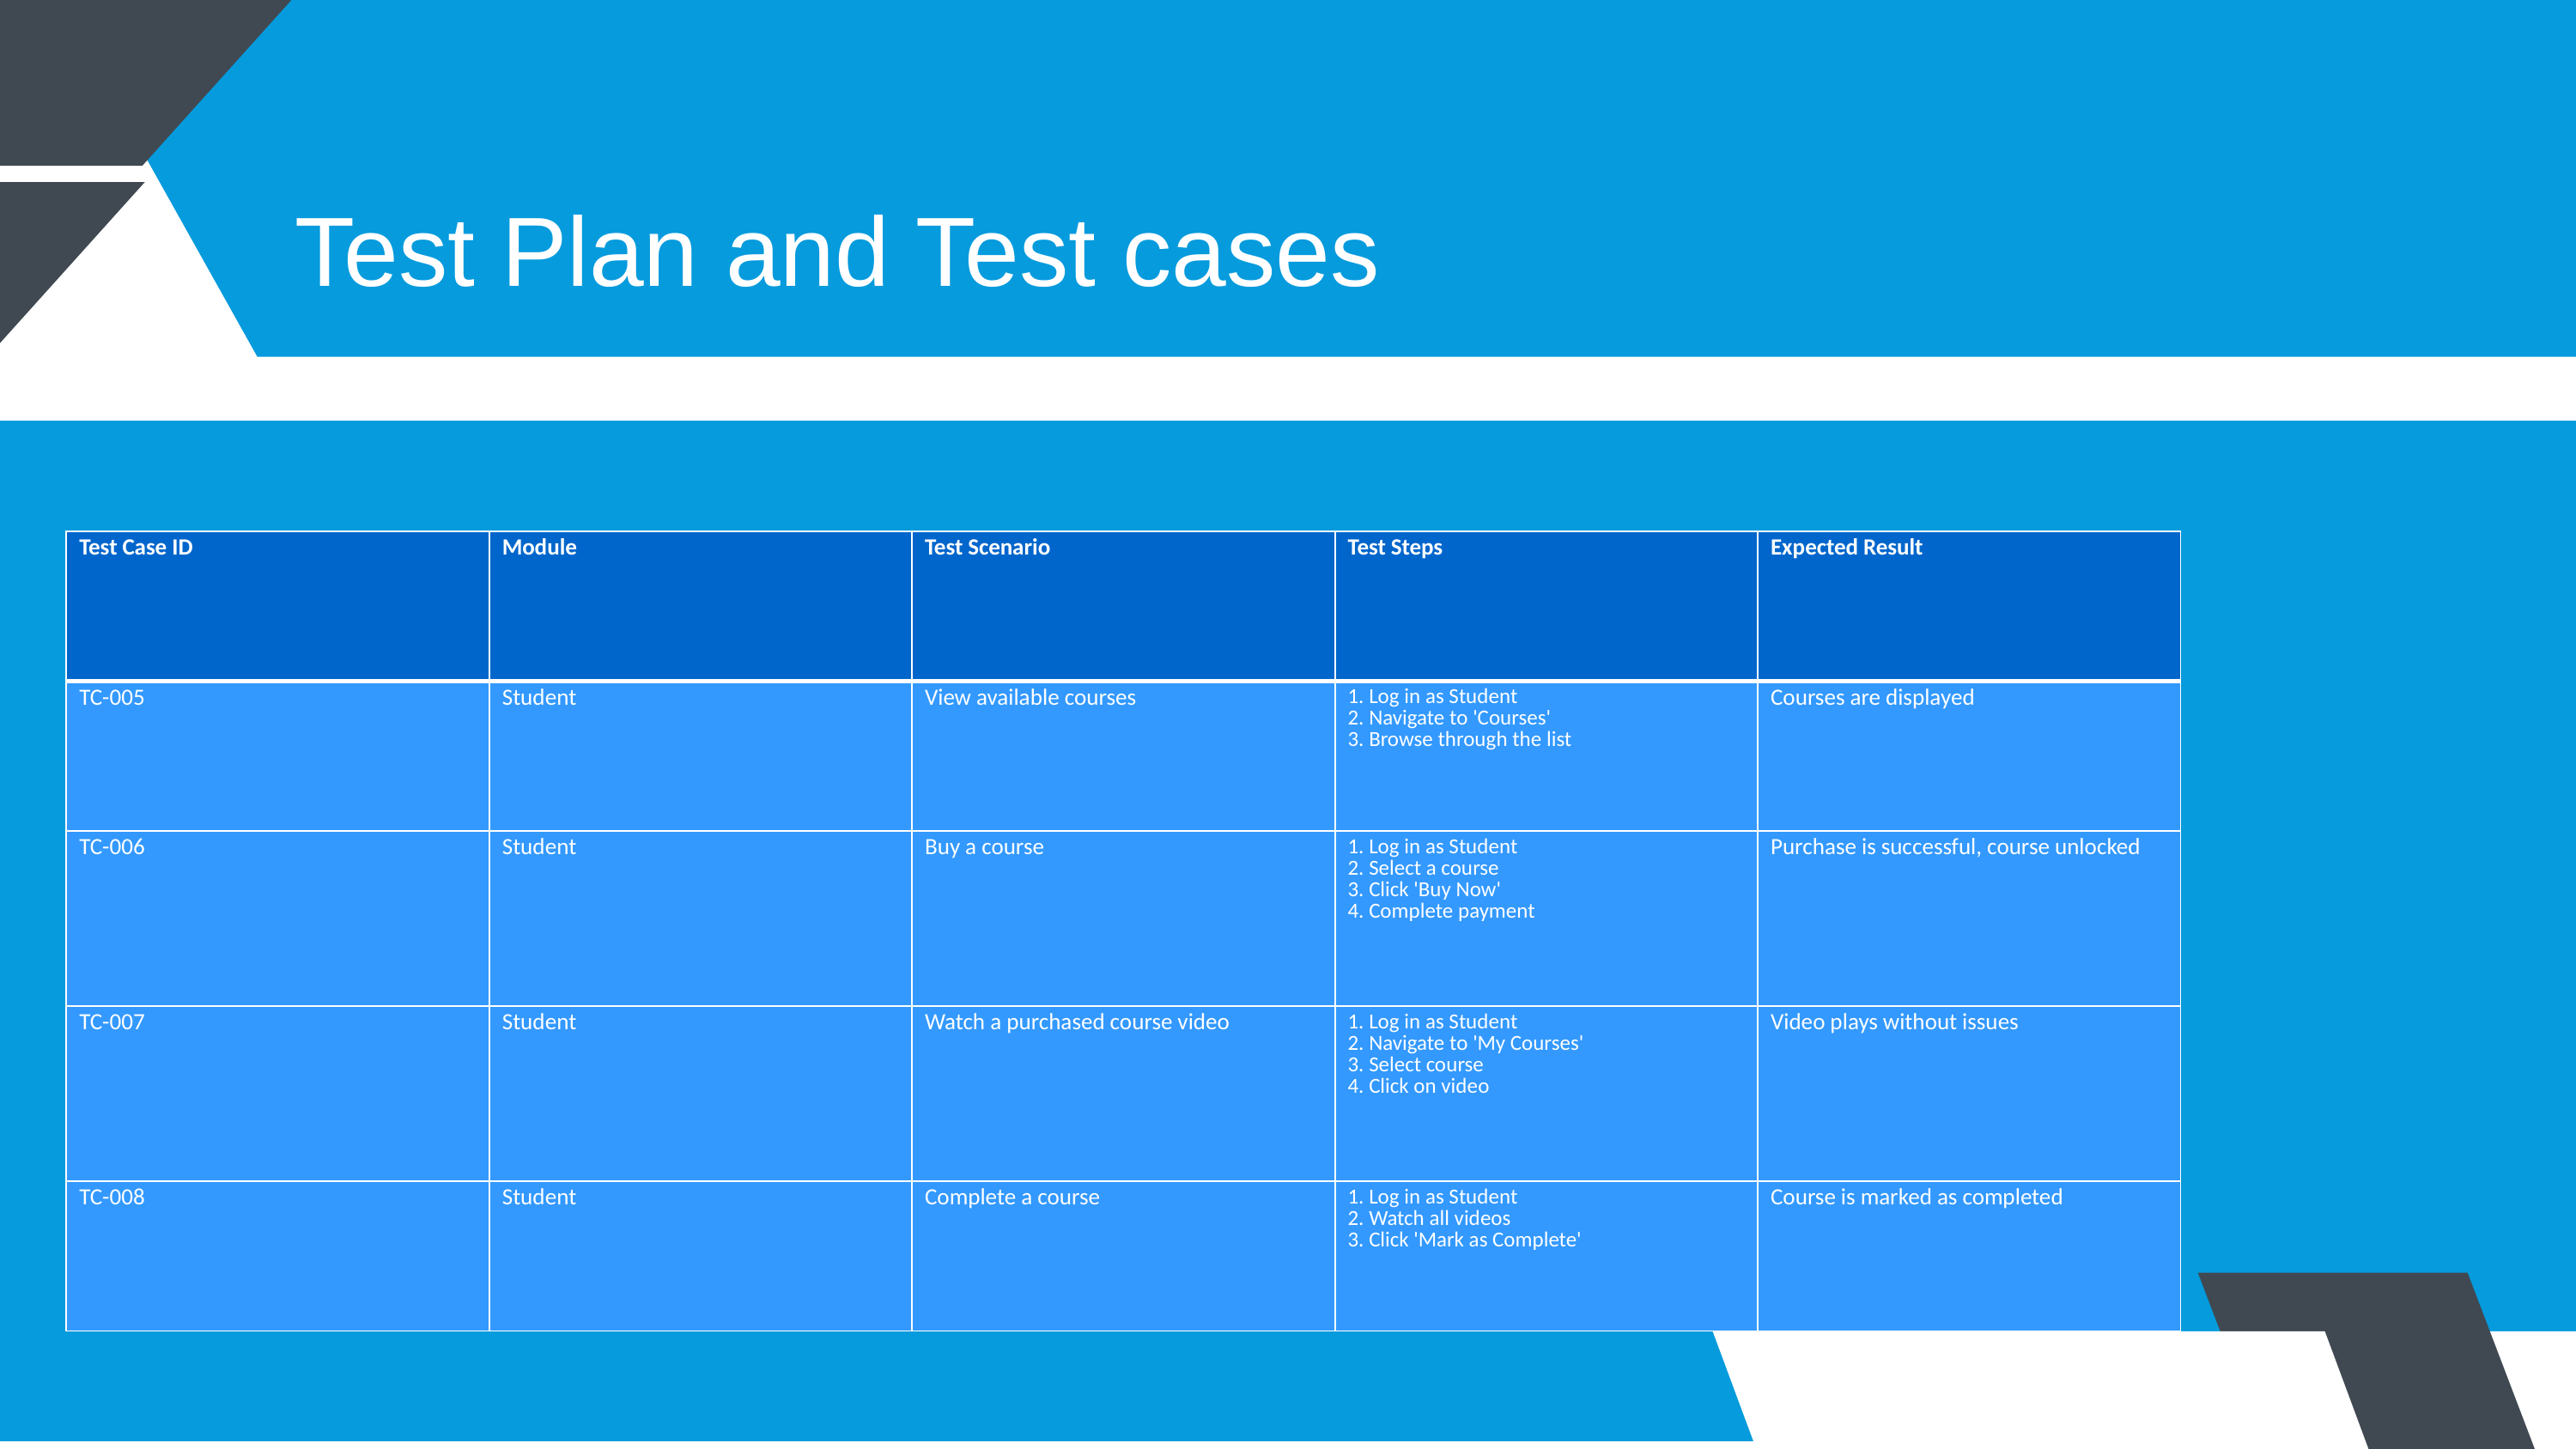

Test Plan and Test cases

| Test Case ID | Module | Test Scenario | Test Steps | Expected Result |
| --- | --- | --- | --- | --- |
| TC-005 | Student | View available courses | 1. Log in as Student 2. Navigate to 'Courses' 3. Browse through the list | Courses are displayed |
| TC-006 | Student | Buy a course | 1. Log in as Student 2. Select a course 3. Click 'Buy Now' 4. Complete payment | Purchase is successful, course unlocked |
| TC-007 | Student | Watch a purchased course video | 1. Log in as Student 2. Navigate to 'My Courses' 3. Select course 4. Click on video | Video plays without issues |
| TC-008 | Student | Complete a course | 1. Log in as Student 2. Watch all videos 3. Click 'Mark as Complete' | Course is marked as completed |